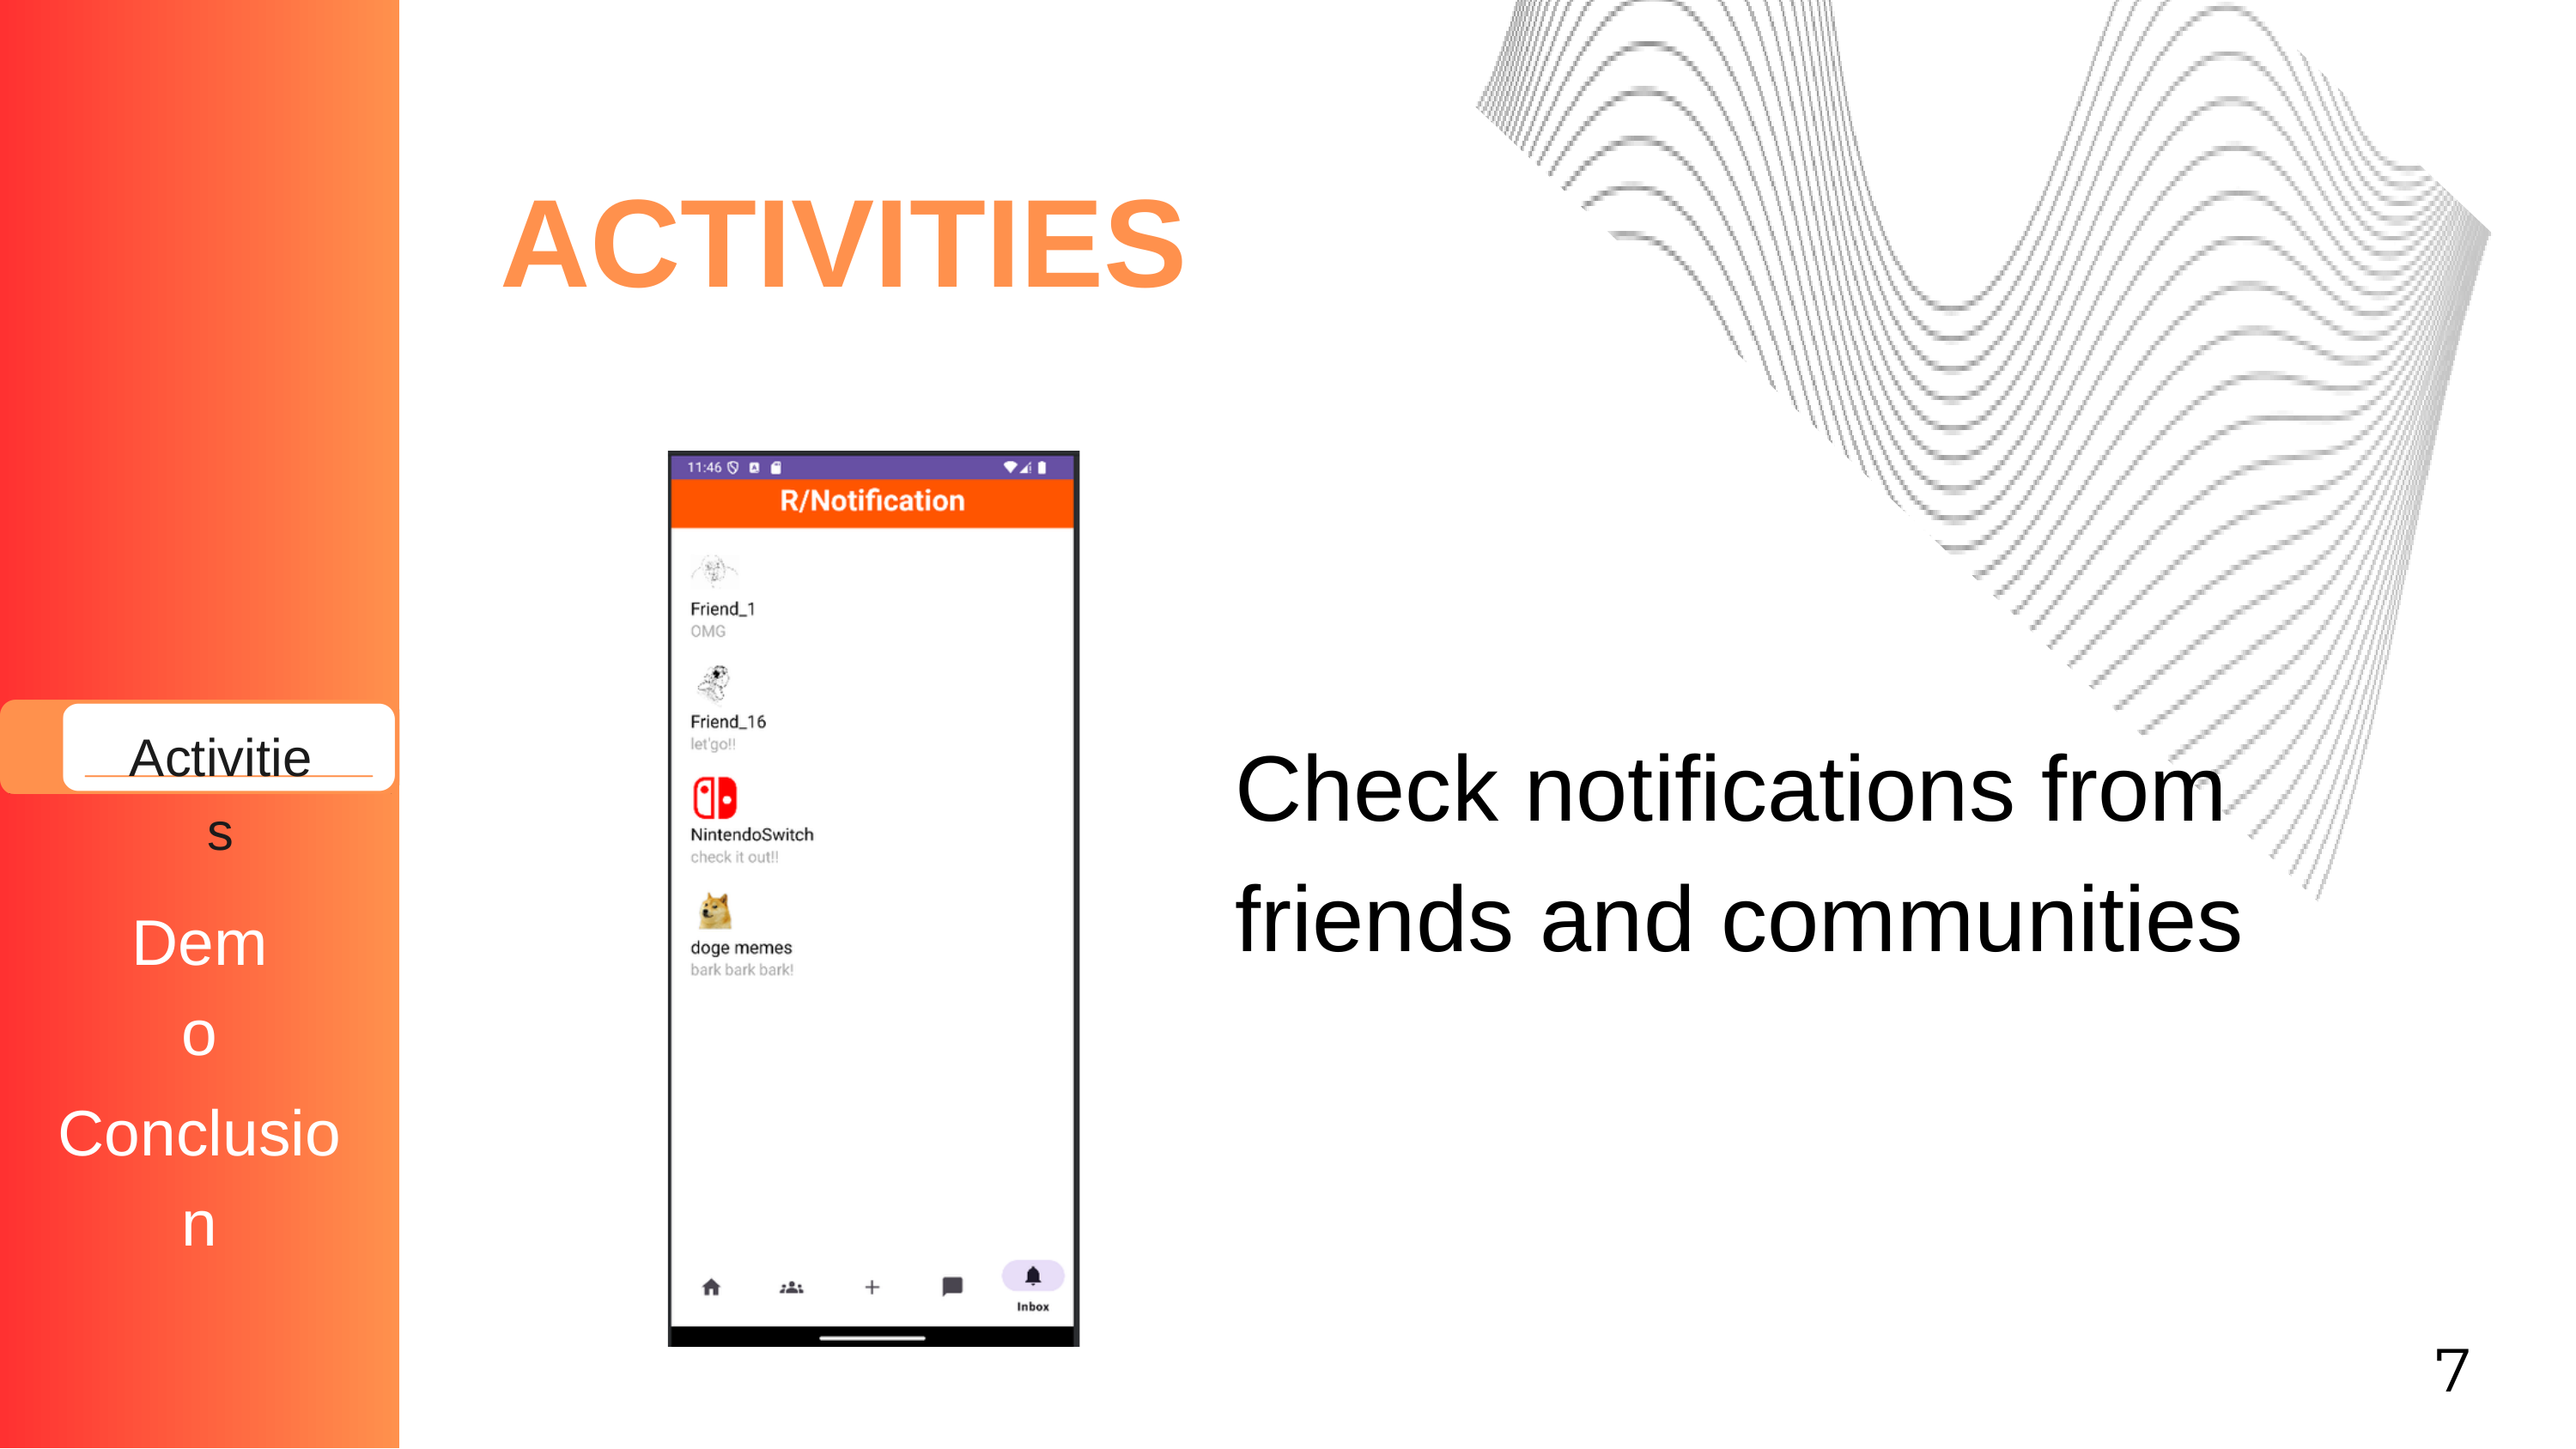

ACTIVITIES

Check notifications from friends and communities
Activities
Demo
Conclusion
7